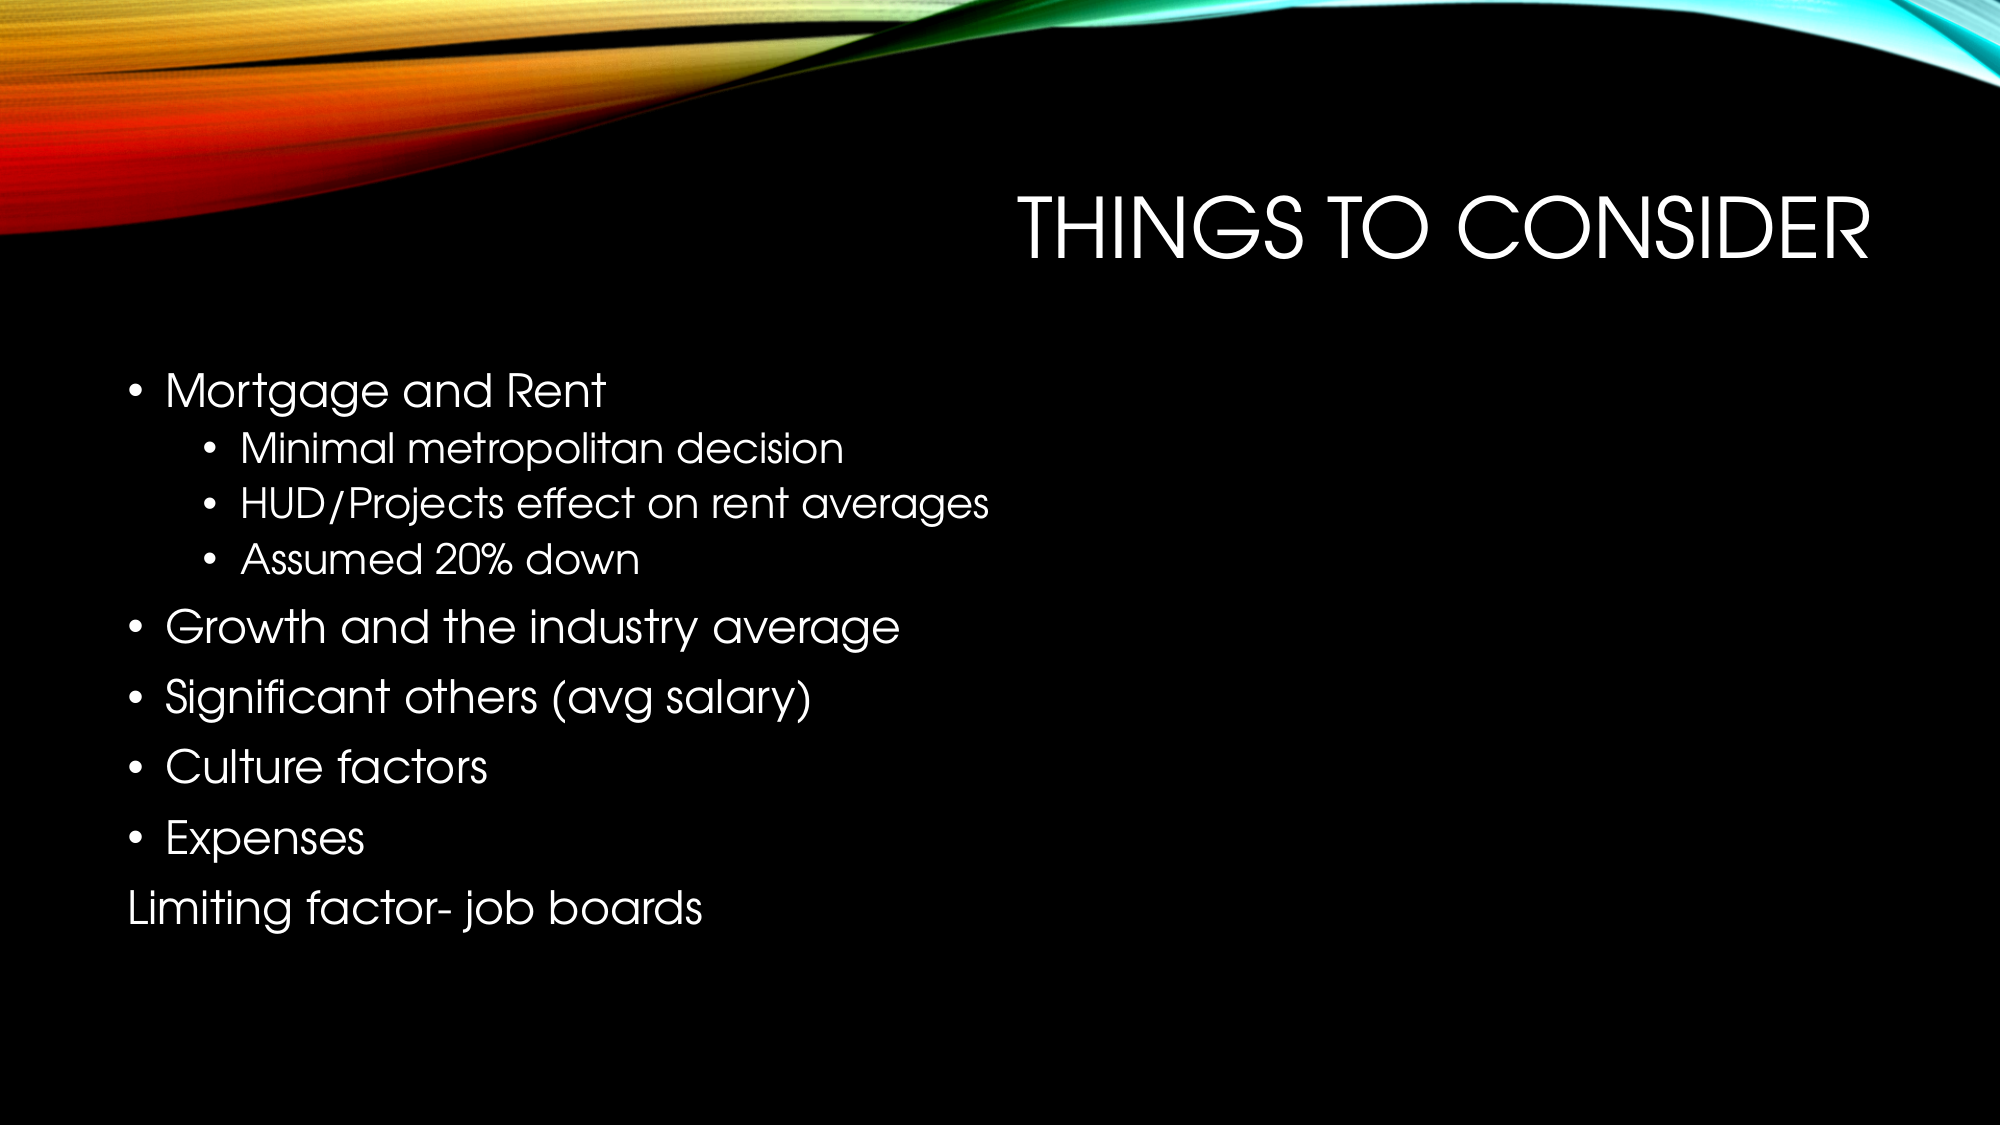

# Things to consider
Mortgage and Rent
Minimal metropolitan decision
HUD/Projects effect on rent averages
Assumed 20% down
Growth and the industry average
Significant others (avg salary)
Culture factors
Expenses
Limiting factor- job boards